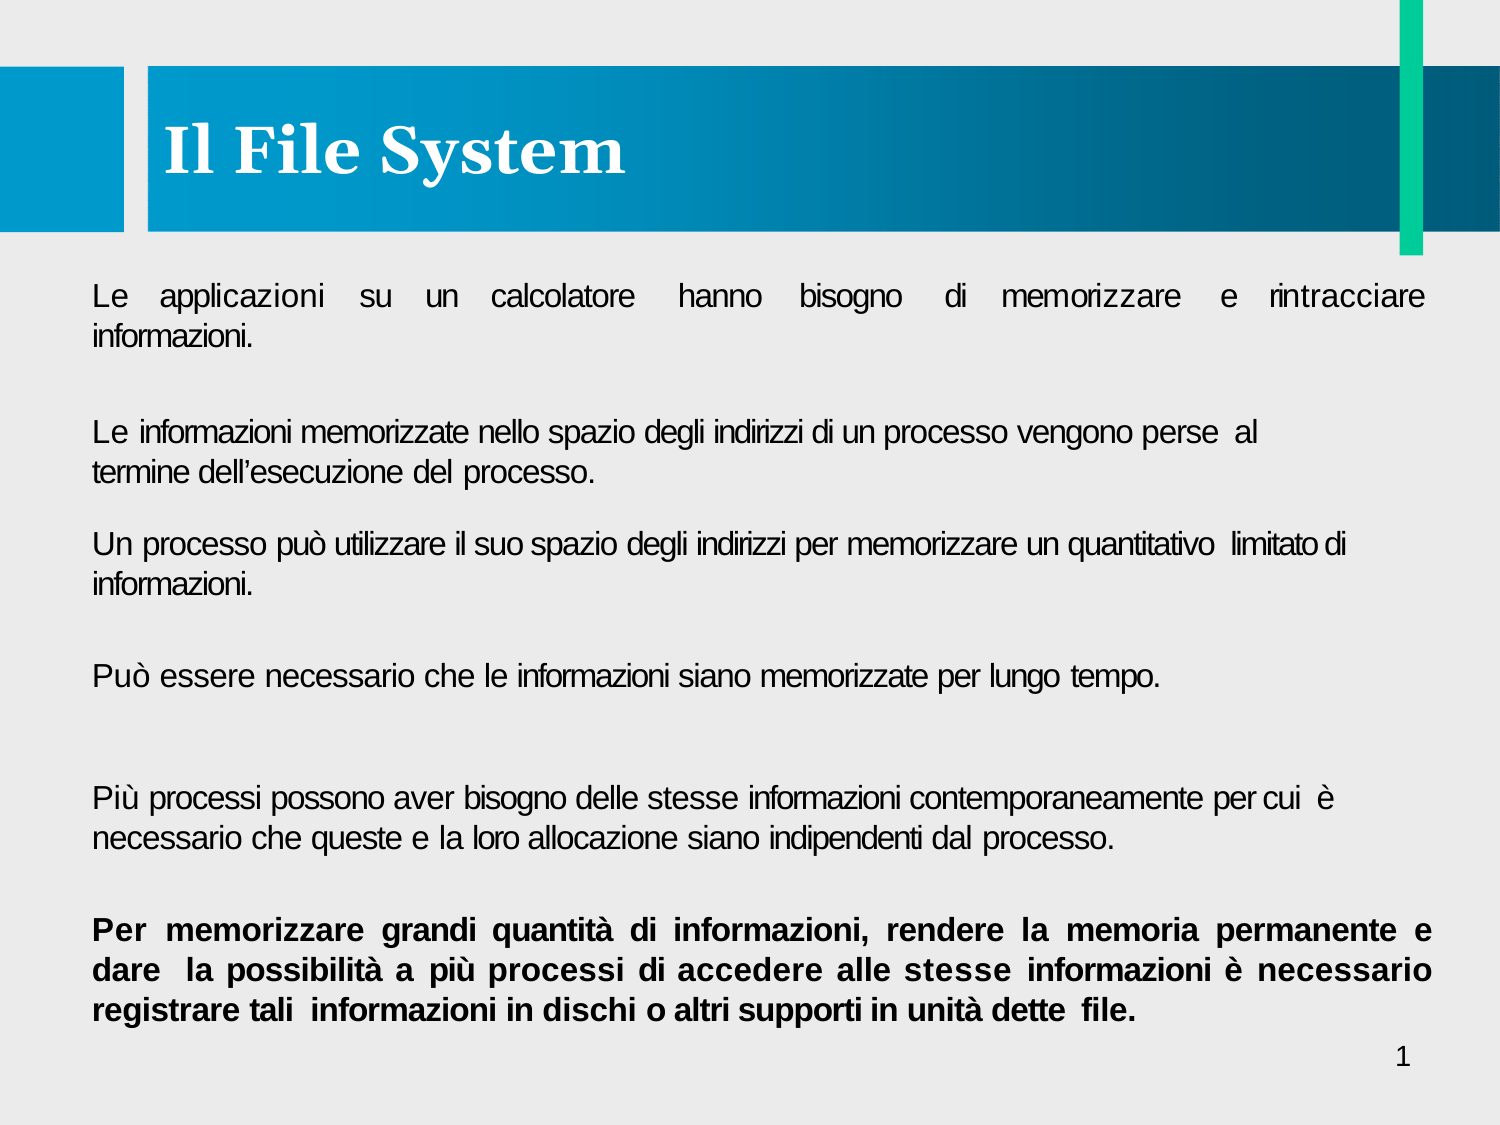

# Il File System

Le	applicazioni  informazioni.
su	un	calcolatore
hanno
bisogno
di	memorizzare
e	rintracciare
Le informazioni memorizzate nello spazio degli indirizzi di un processo vengono perse al
termine dell’esecuzione del processo.
Un processo può utilizzare il suo spazio degli indirizzi per memorizzare un quantitativo  limitato di informazioni.

Può essere necessario che le informazioni siano memorizzate per lungo tempo.

Più processi possono aver bisogno delle stesse informazioni contemporaneamente per cui  è necessario che queste e la loro allocazione siano indipendenti dal processo.

Per memorizzare grandi quantità di informazioni, rendere la memoria permanente e dare  la possibilità a più processi di accedere alle stesse informazioni è necessario registrare tali  informazioni in dischi o altri supporti in unità dette file.
1